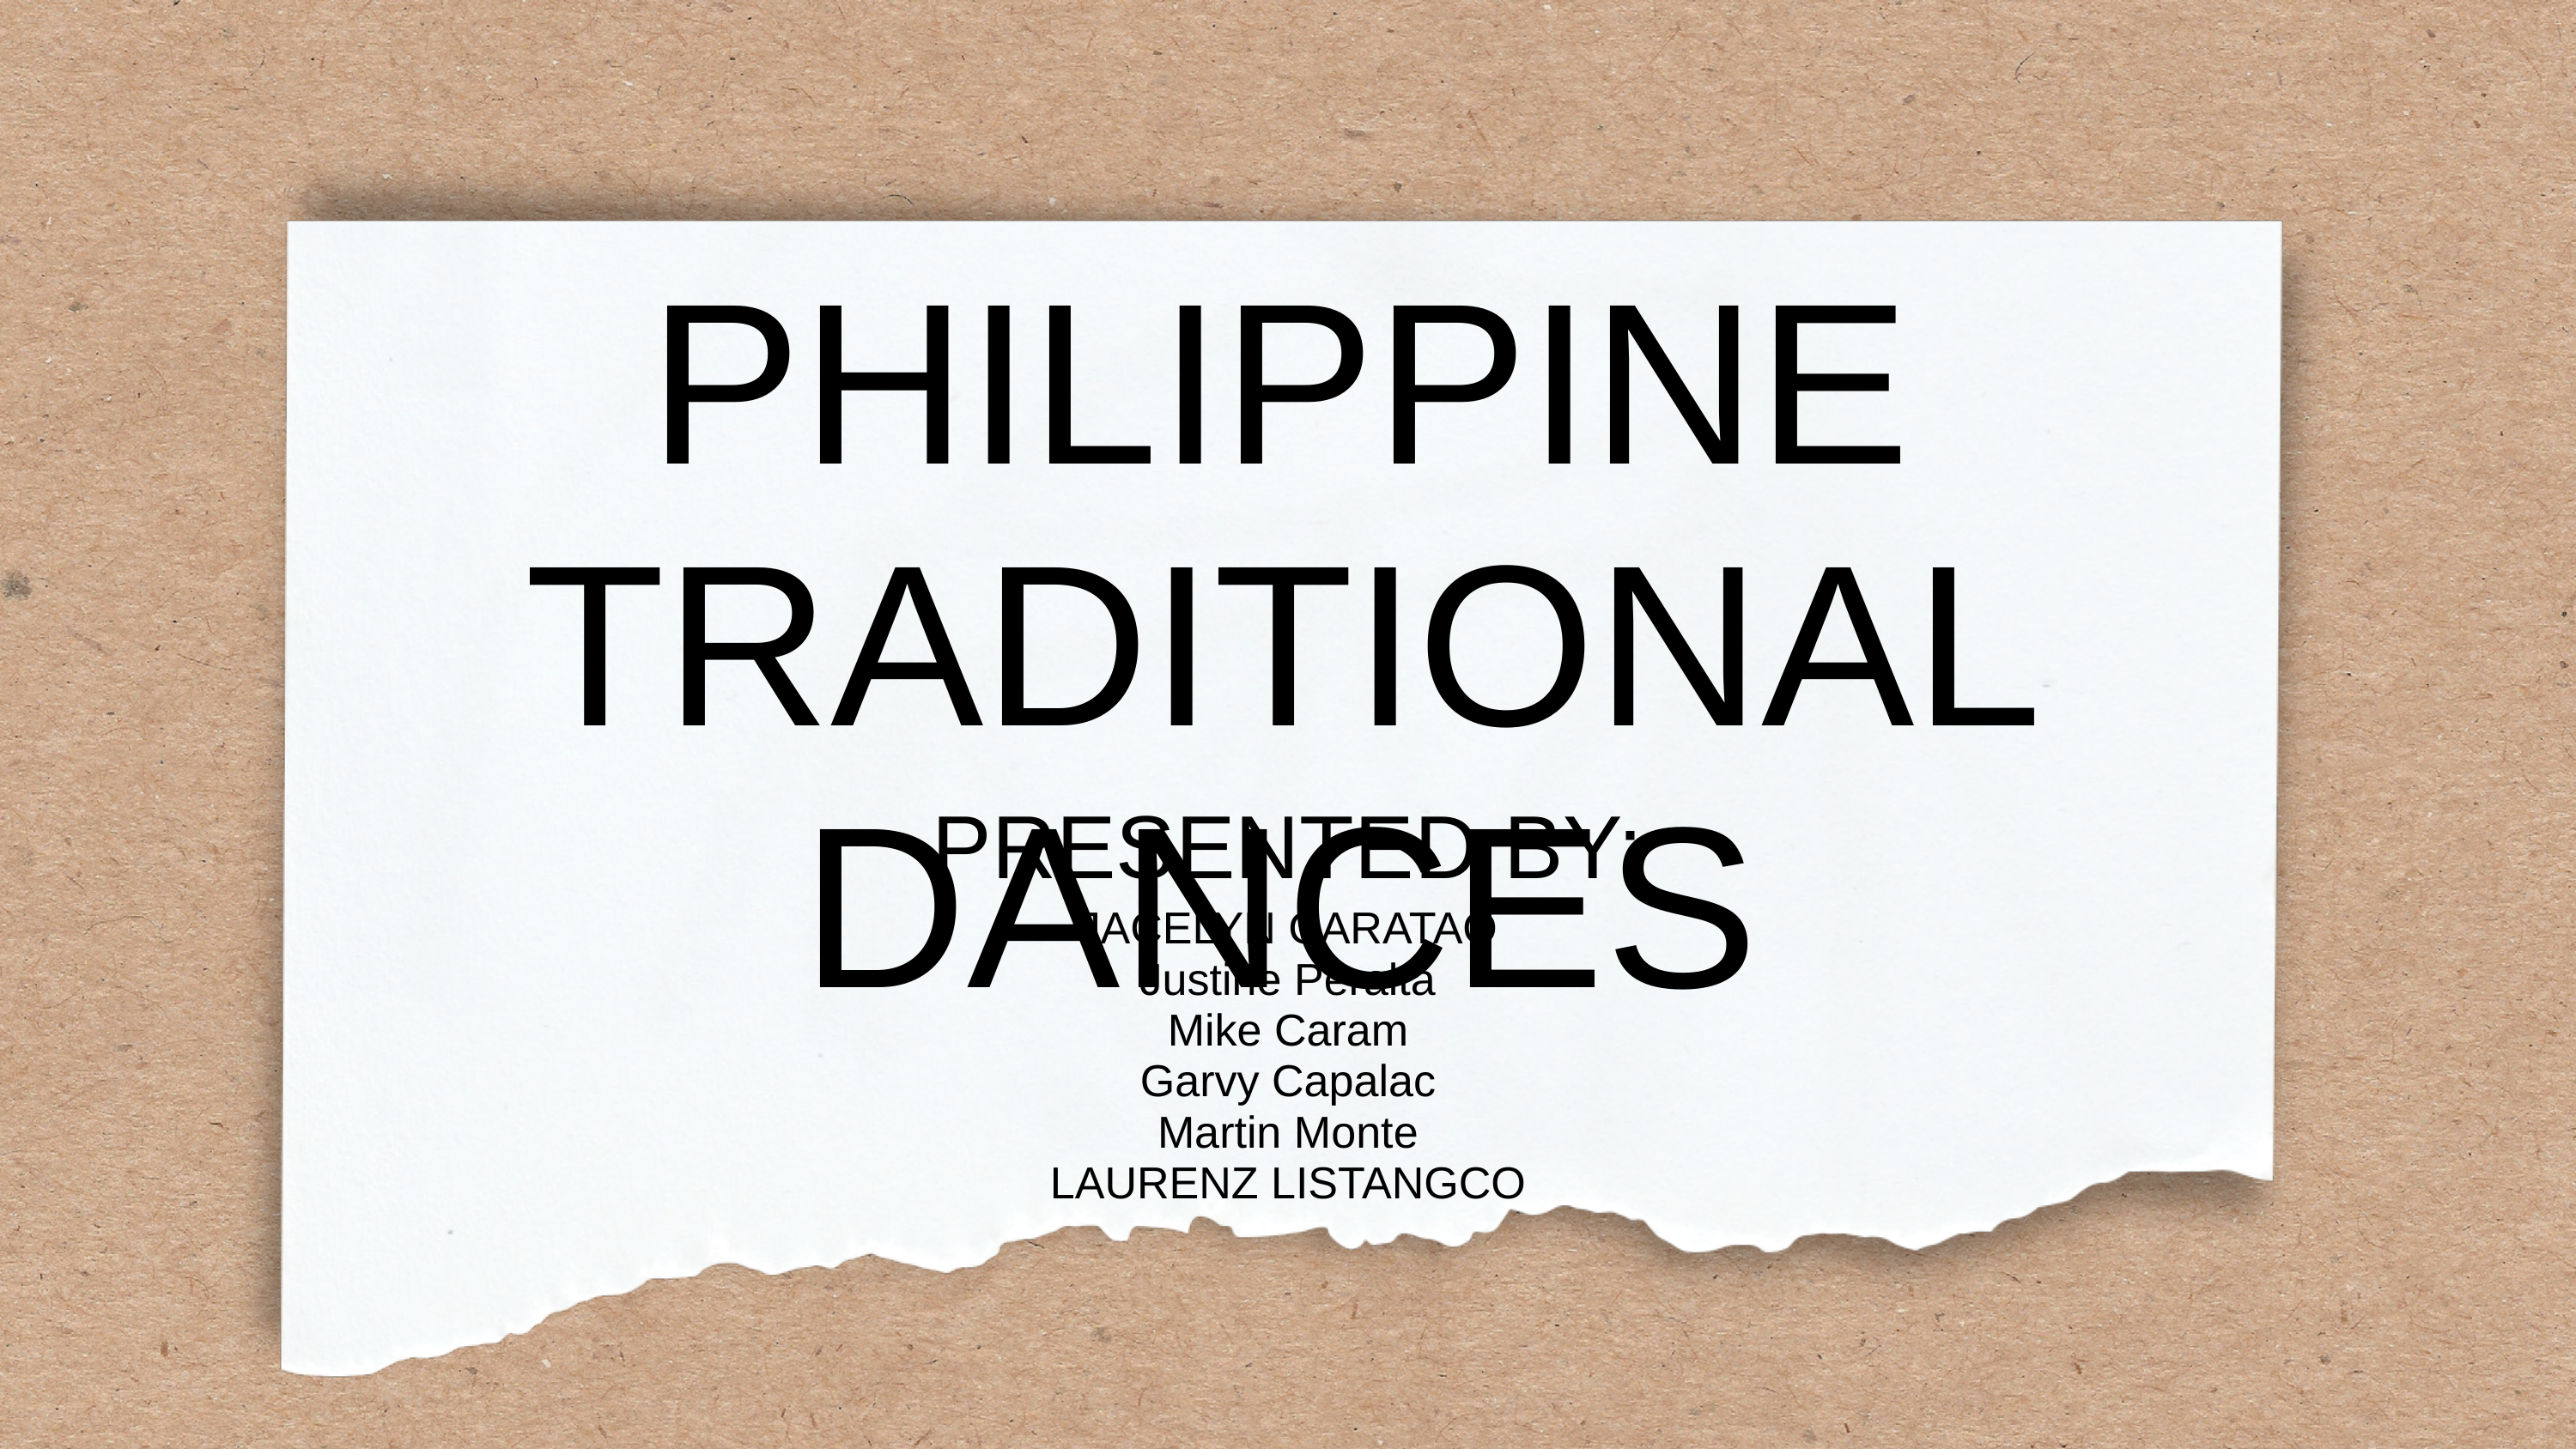

PHILIPPINE TRADITIONAL DANCES
PRESENTED BY:
JACELYN CARATAO
Justine Peralta
Mike Caram
Garvy Capalac
Martin Monte
LAURENZ LISTANGCO